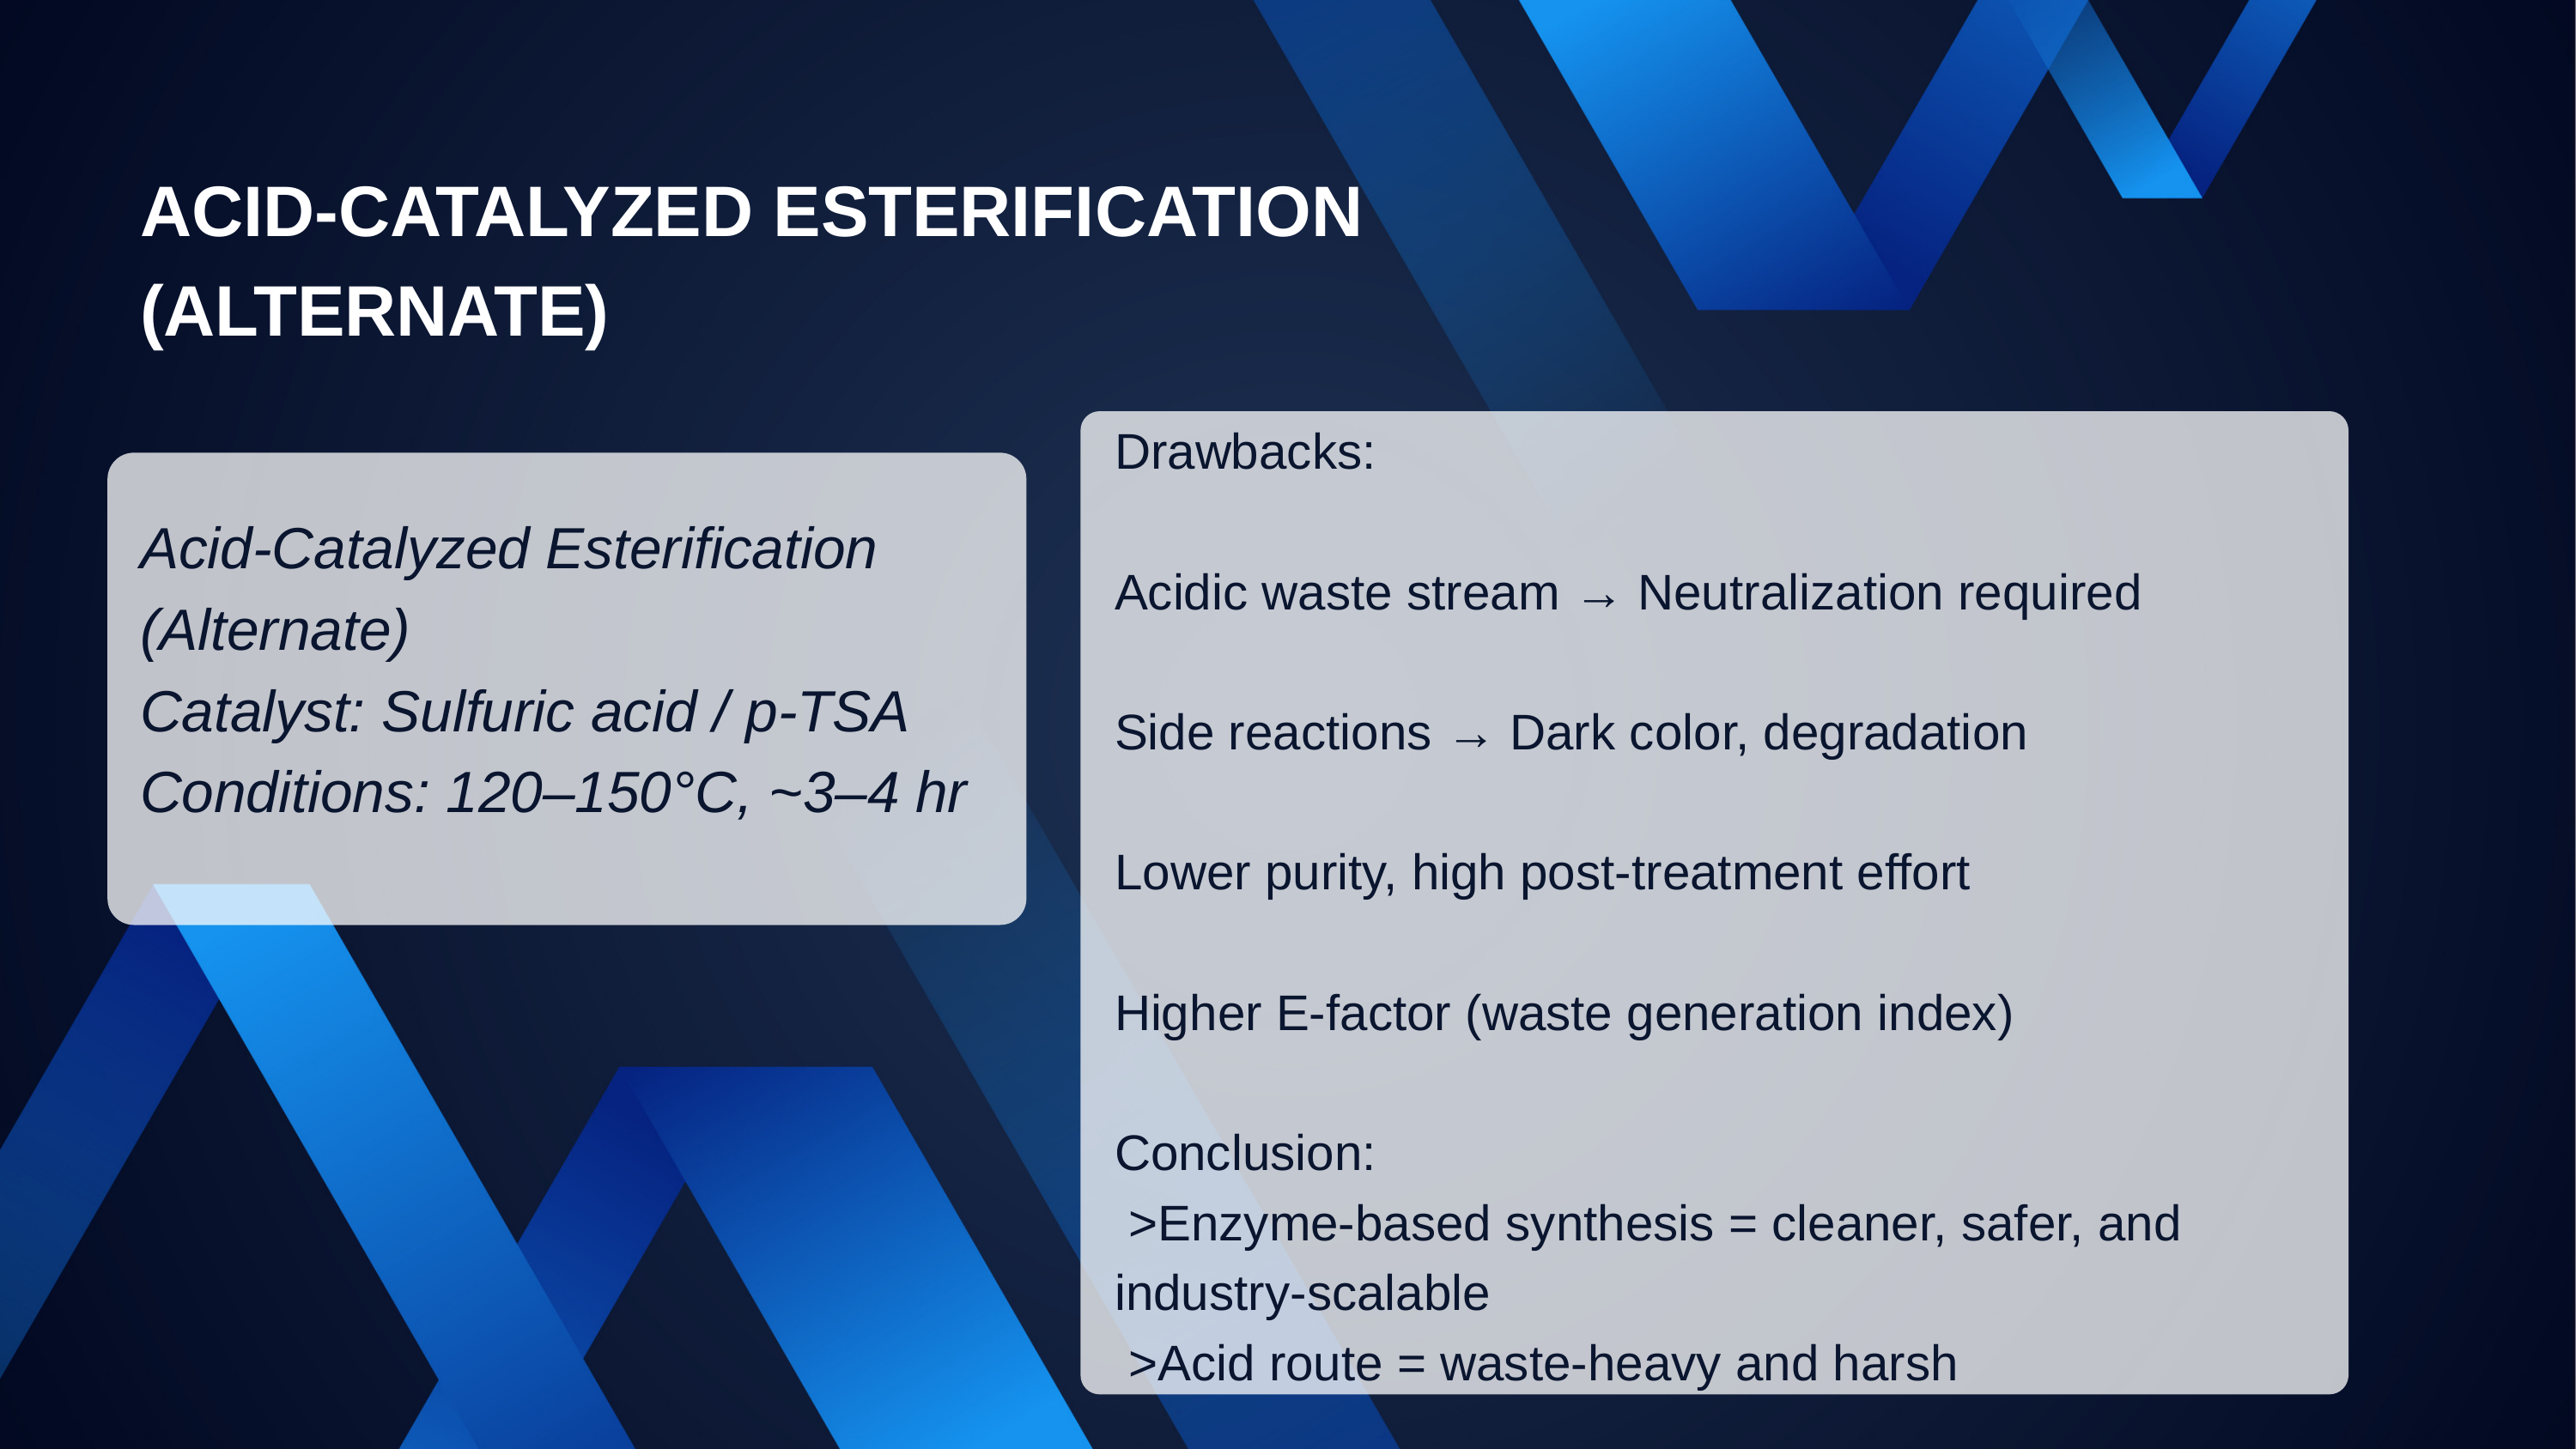

ACID-CATALYZED ESTERIFICATION (ALTERNATE)
Drawbacks:

Acidic waste stream → Neutralization required

Side reactions → Dark color, degradation

Lower purity, high post-treatment effort

Higher E-factor (waste generation index)

Conclusion:
 >Enzyme-based synthesis = cleaner, safer, and industry-scalable
 >Acid route = waste-heavy and harsh

Acid-Catalyzed Esterification (Alternate)
Catalyst: Sulfuric acid / p-TSA
Conditions: 120–150°C, ~3–4 hr